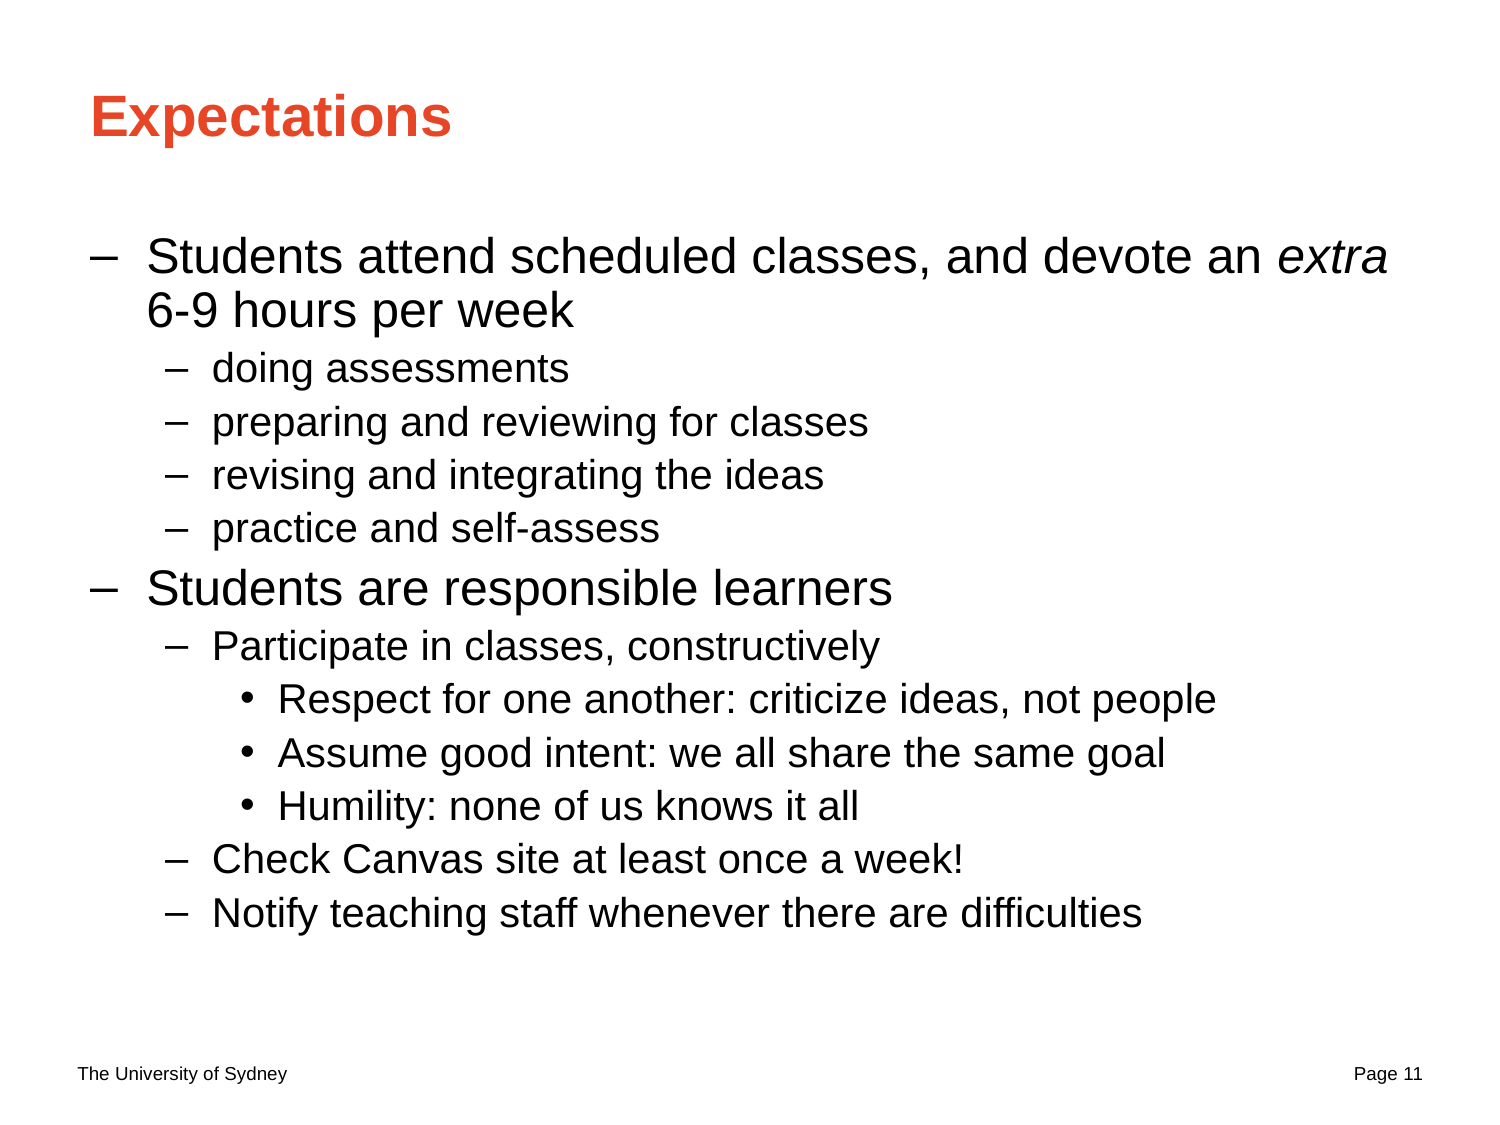

# Expectations
Students attend scheduled classes, and devote an extra 6-9 hours per week
doing assessments
preparing and reviewing for classes
revising and integrating the ideas
practice and self-assess
Students are responsible learners
Participate in classes, constructively
Respect for one another: criticize ideas, not people
Assume good intent: we all share the same goal
Humility: none of us knows it all
Check Canvas site at least once a week!
Notify teaching staff whenever there are difficulties